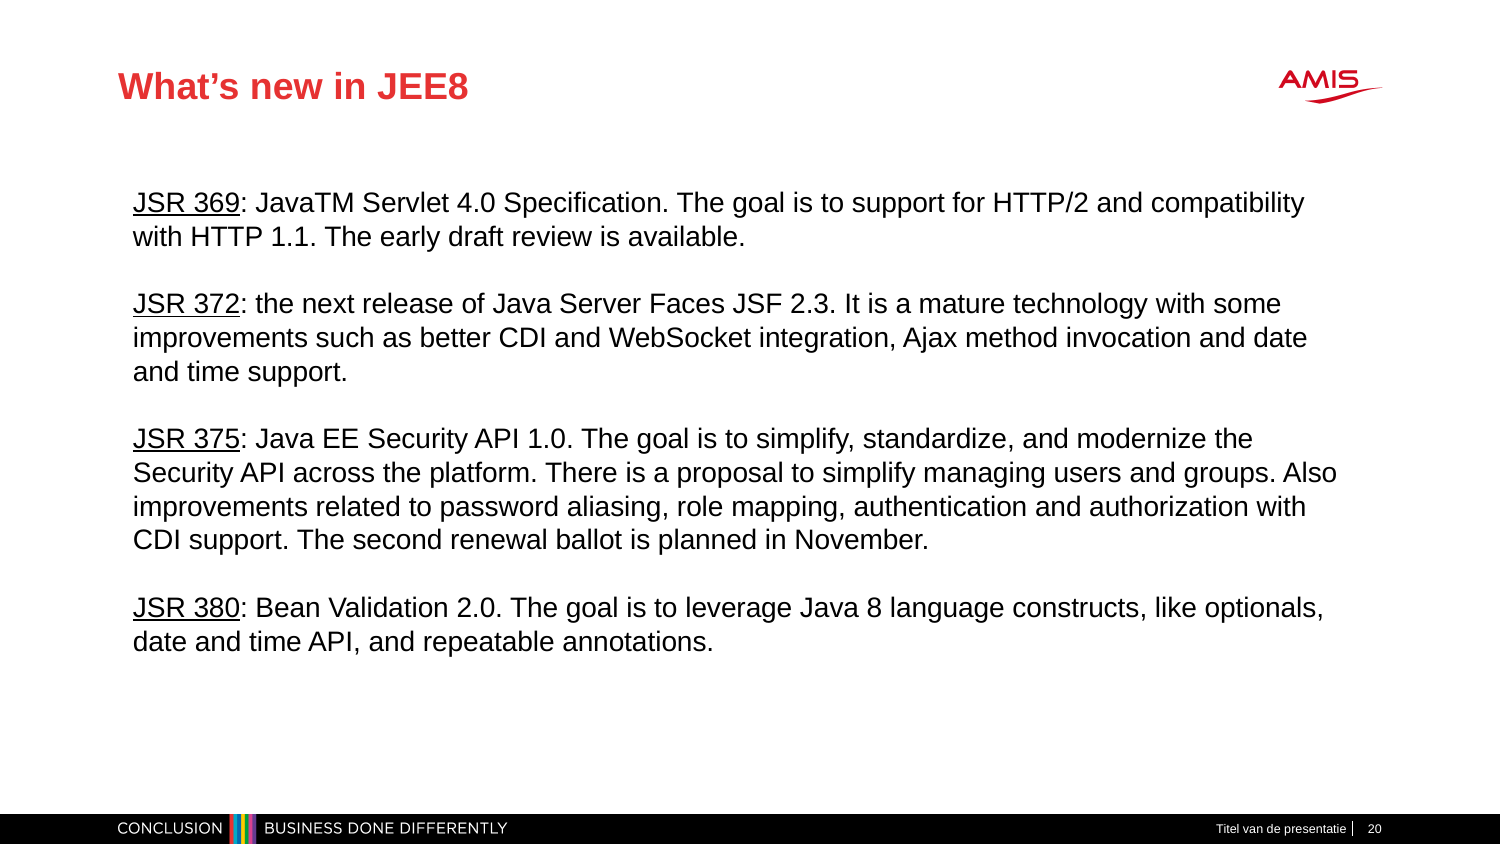

# What’s new in JEE8
JSR 369: JavaTM Servlet 4.0 Specification. The goal is to support for HTTP/2 and compatibility with HTTP 1.1. The early draft review is available.

JSR 372: the next release of Java Server Faces JSF 2.3. It is a mature technology with some improvements such as better CDI and WebSocket integration, Ajax method invocation and date and time support.

JSR 375: Java EE Security API 1.0. The goal is to simplify, standardize, and modernize the Security API across the platform. There is a proposal to simplify managing users and groups. Also improvements related to password aliasing, role mapping, authentication and authorization with CDI support. The second renewal ballot is planned in November.

JSR 380: Bean Validation 2.0. The goal is to leverage Java 8 language constructs, like optionals, date and time API, and repeatable annotations.
Titel van de presentatie
20